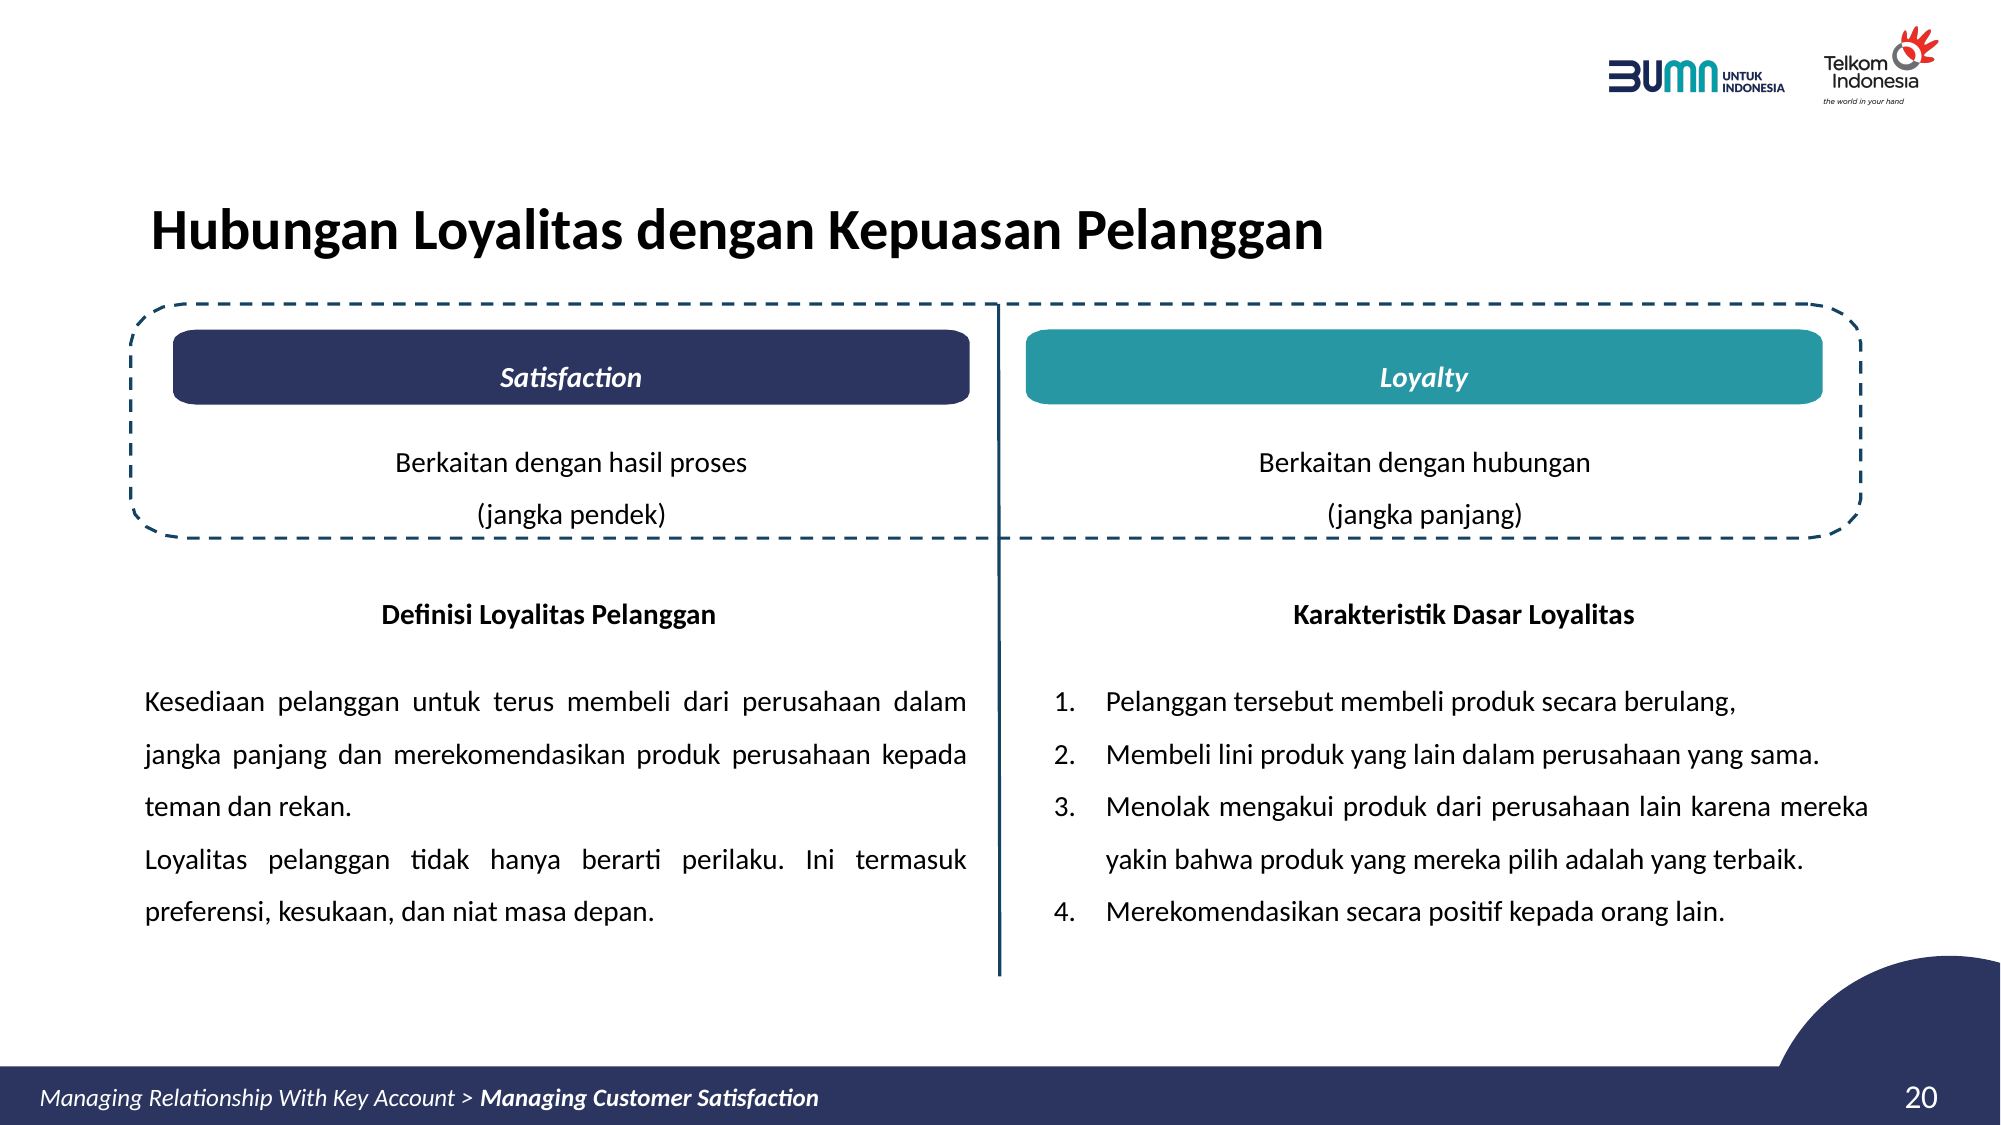

# Hubungan Loyalitas dengan Kepuasan Pelanggan

Loyalty
Satisfaction
Berkaitan dengan hasil proses
(jangka pendek)
Berkaitan dengan hubungan
(jangka panjang)
Definisi Loyalitas Pelanggan
Karakteristik Dasar Loyalitas
Kesediaan pelanggan untuk terus membeli dari perusahaan dalam jangka panjang dan merekomendasikan produk perusahaan kepada teman dan rekan.
Loyalitas pelanggan tidak hanya berarti perilaku. Ini termasuk preferensi, kesukaan, dan niat masa depan.
Pelanggan tersebut membeli produk secara berulang,
Membeli lini produk yang lain dalam perusahaan yang sama.
Menolak mengakui produk dari perusahaan lain karena mereka yakin bahwa produk yang mereka pilih adalah yang terbaik.
Merekomendasikan secara positif kepada orang lain.
20
Managing Relationship With Key Account > Managing Customer Satisfaction